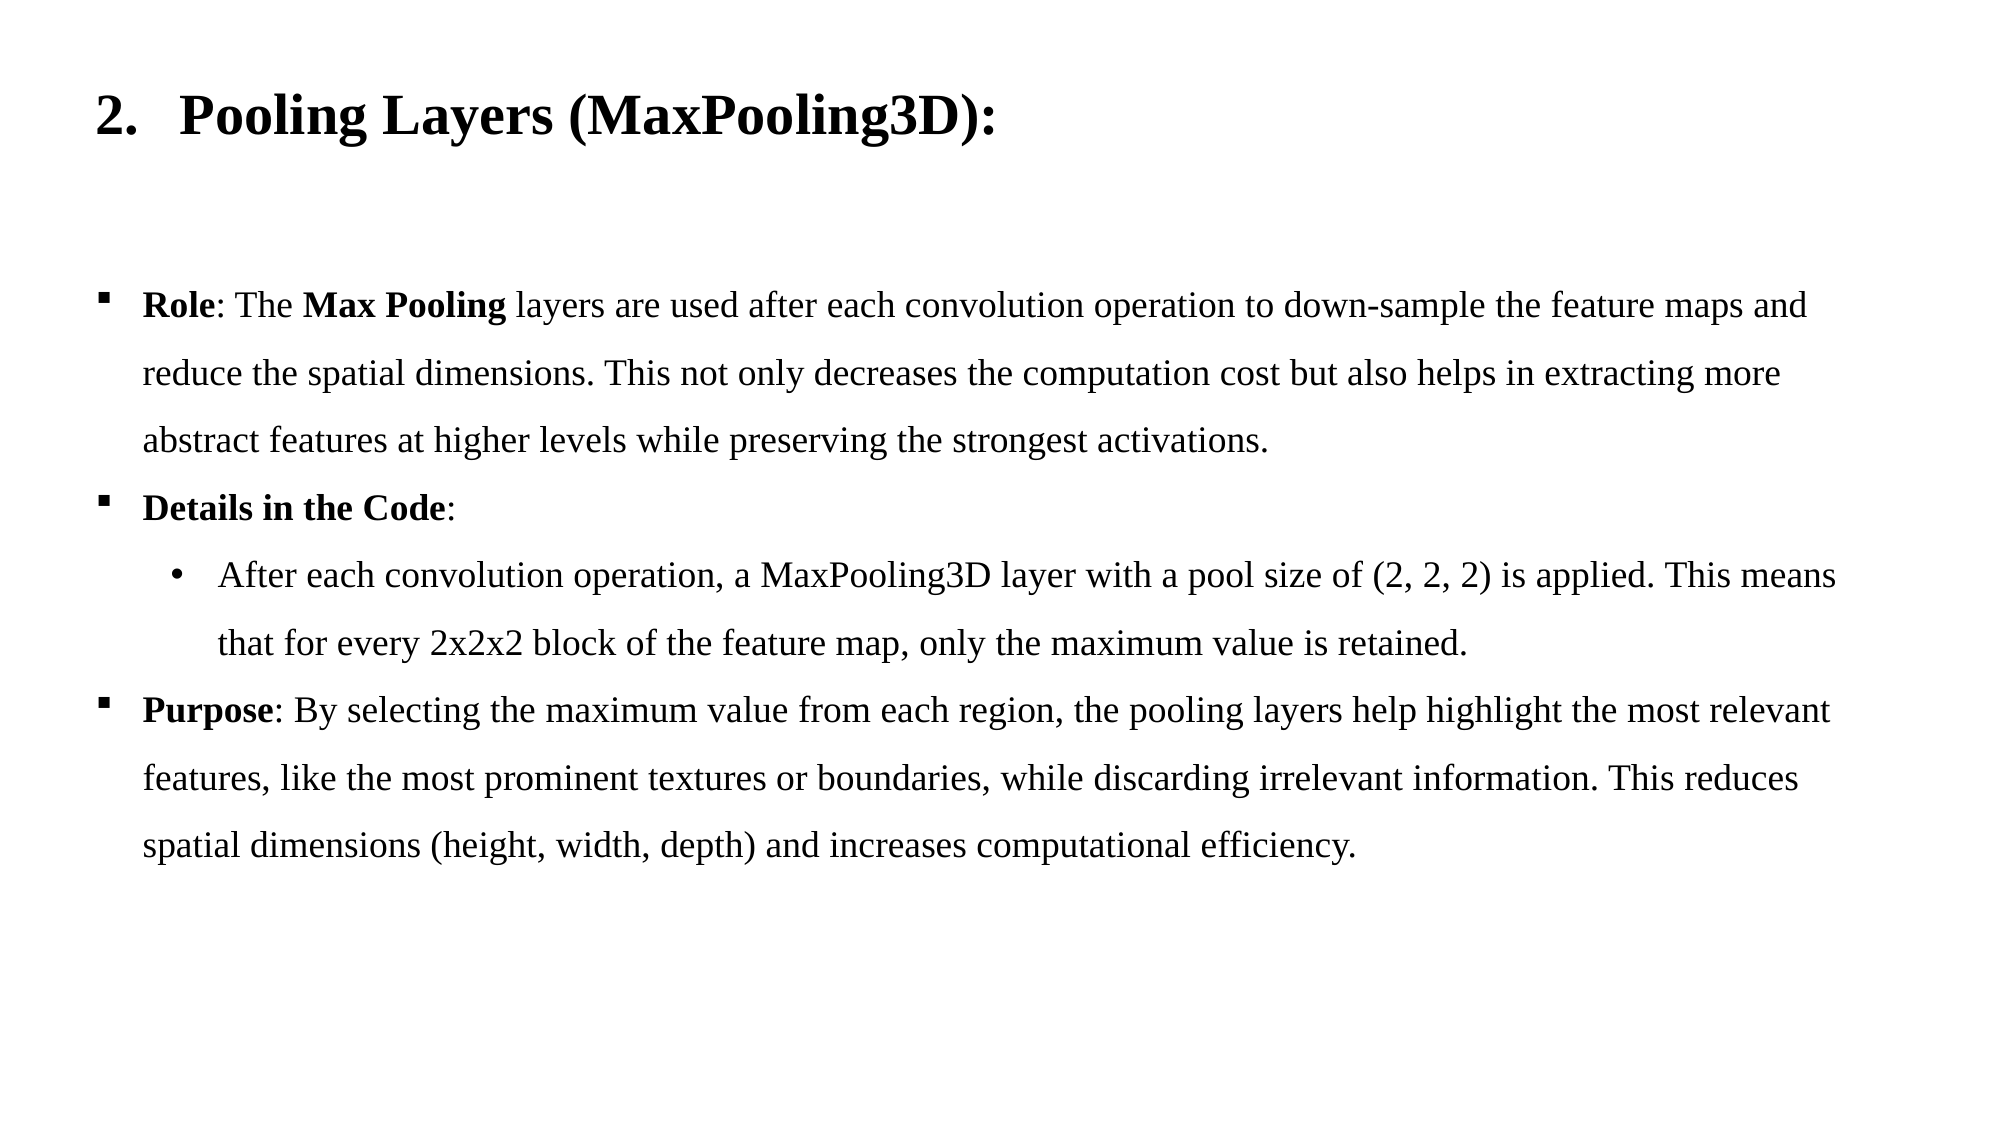

Pooling Layers (MaxPooling3D):
Role: The Max Pooling layers are used after each convolution operation to down-sample the feature maps and reduce the spatial dimensions. This not only decreases the computation cost but also helps in extracting more abstract features at higher levels while preserving the strongest activations.
Details in the Code:
After each convolution operation, a MaxPooling3D layer with a pool size of (2, 2, 2) is applied. This means that for every 2x2x2 block of the feature map, only the maximum value is retained.
Purpose: By selecting the maximum value from each region, the pooling layers help highlight the most relevant features, like the most prominent textures or boundaries, while discarding irrelevant information. This reduces spatial dimensions (height, width, depth) and increases computational efficiency.